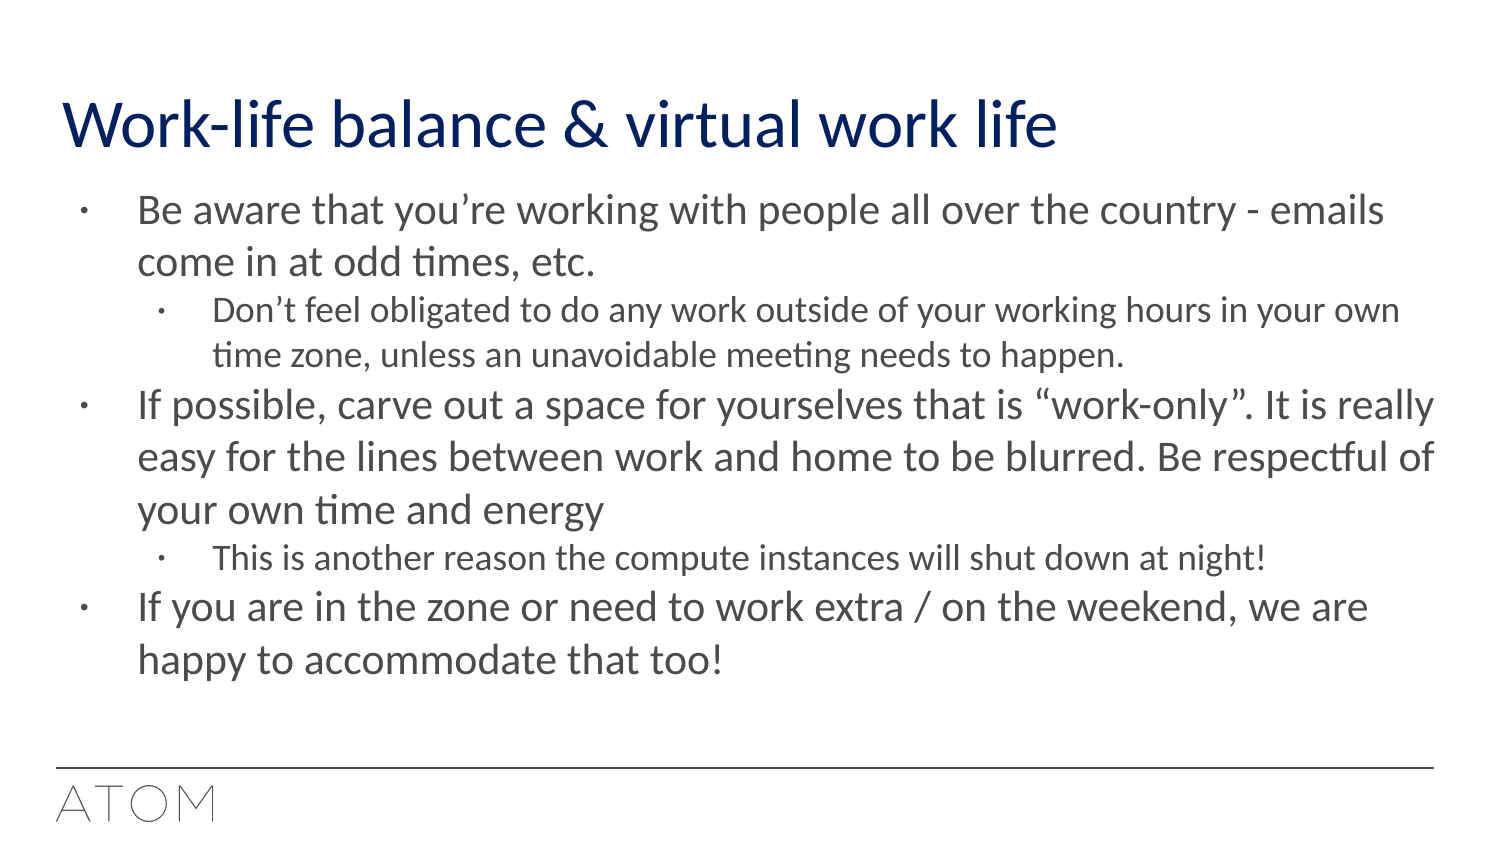

# Work-life balance & virtual work life
Be aware that you’re working with people all over the country - emails come in at odd times, etc.
Don’t feel obligated to do any work outside of your working hours in your own time zone, unless an unavoidable meeting needs to happen.
If possible, carve out a space for yourselves that is “work-only”. It is really easy for the lines between work and home to be blurred. Be respectful of your own time and energy
This is another reason the compute instances will shut down at night!
If you are in the zone or need to work extra / on the weekend, we are happy to accommodate that too!